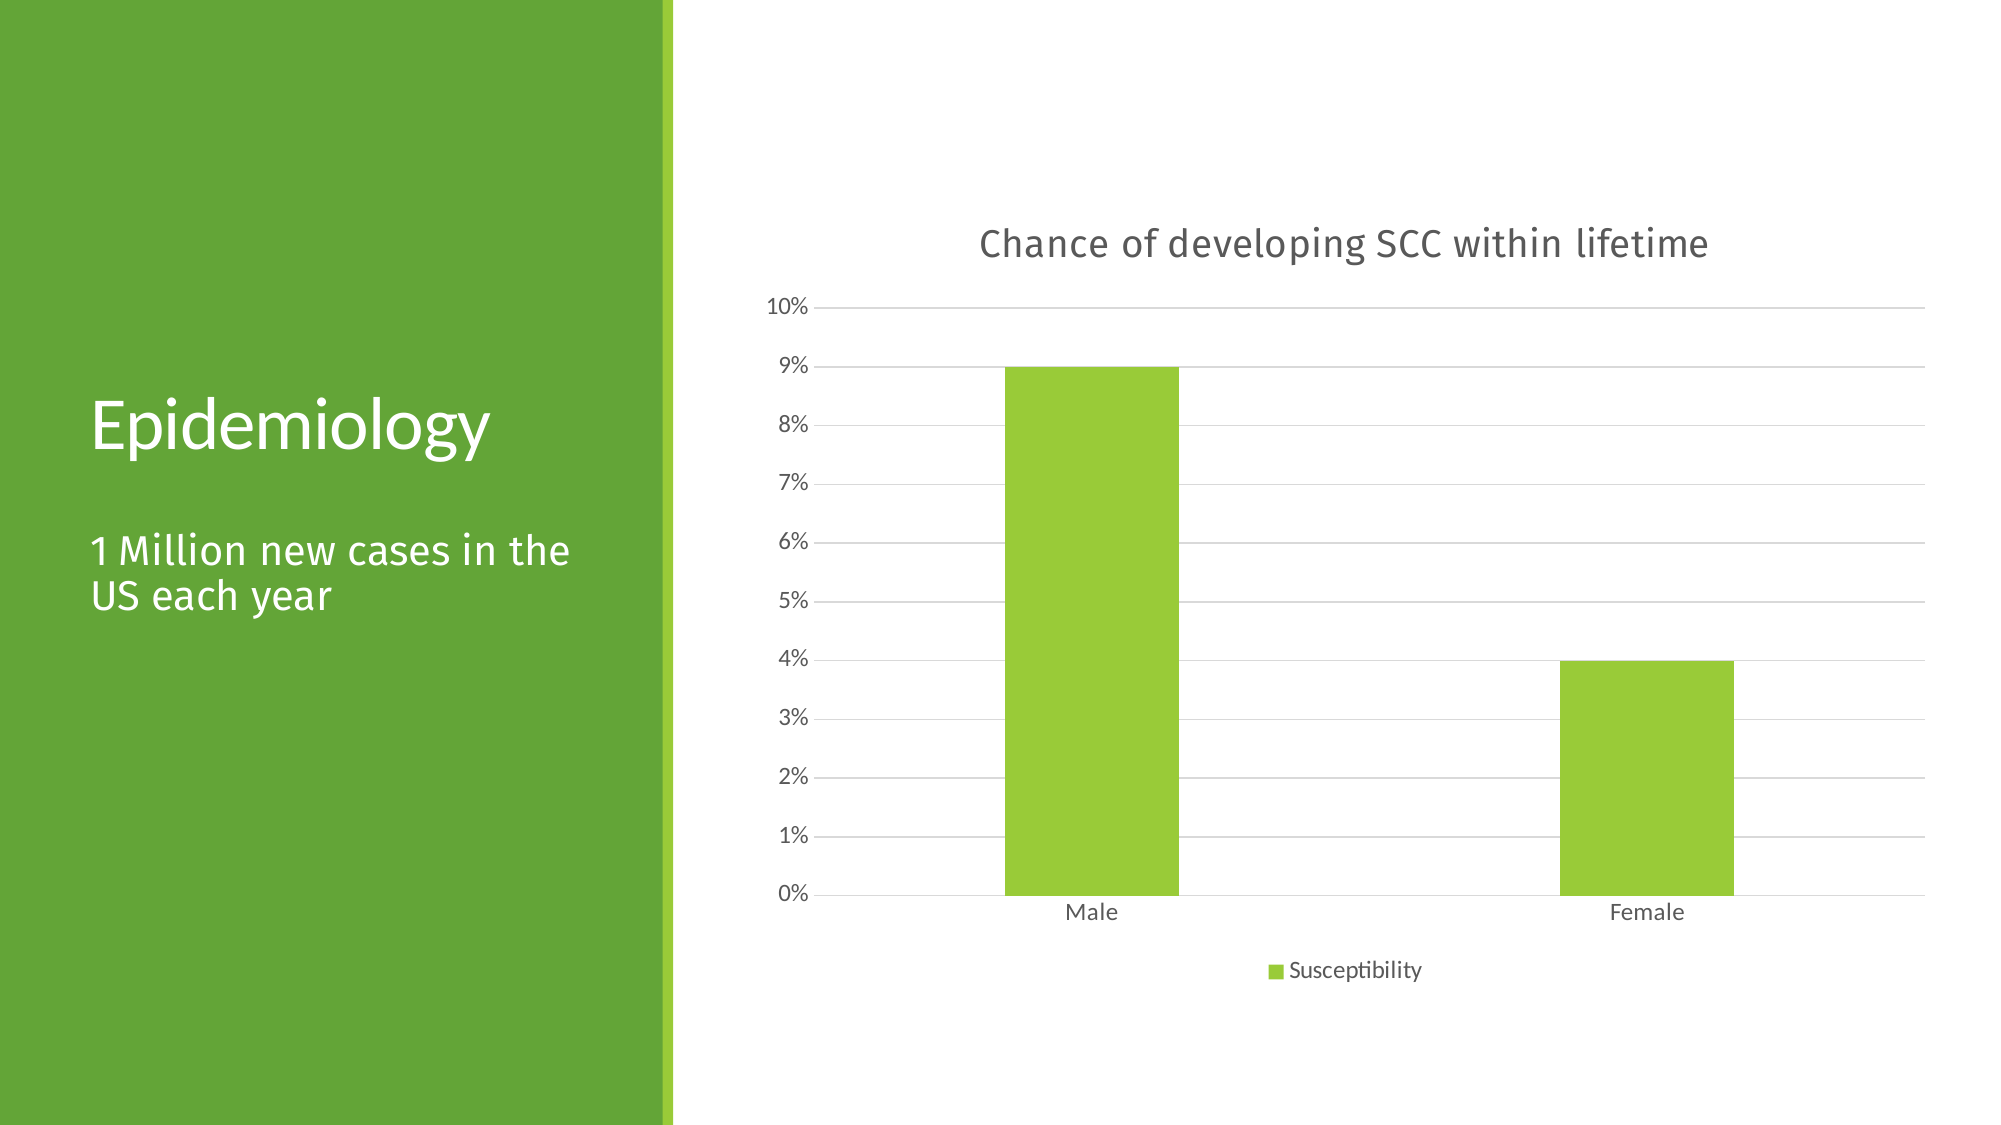

# Epidemiology

### Chart: Chance of developing SCC within lifetime

| Category | Susceptibility |
|---|---|
| Male | 0.09 |
| Female | 0.04 |
1 Million new cases in the US each year